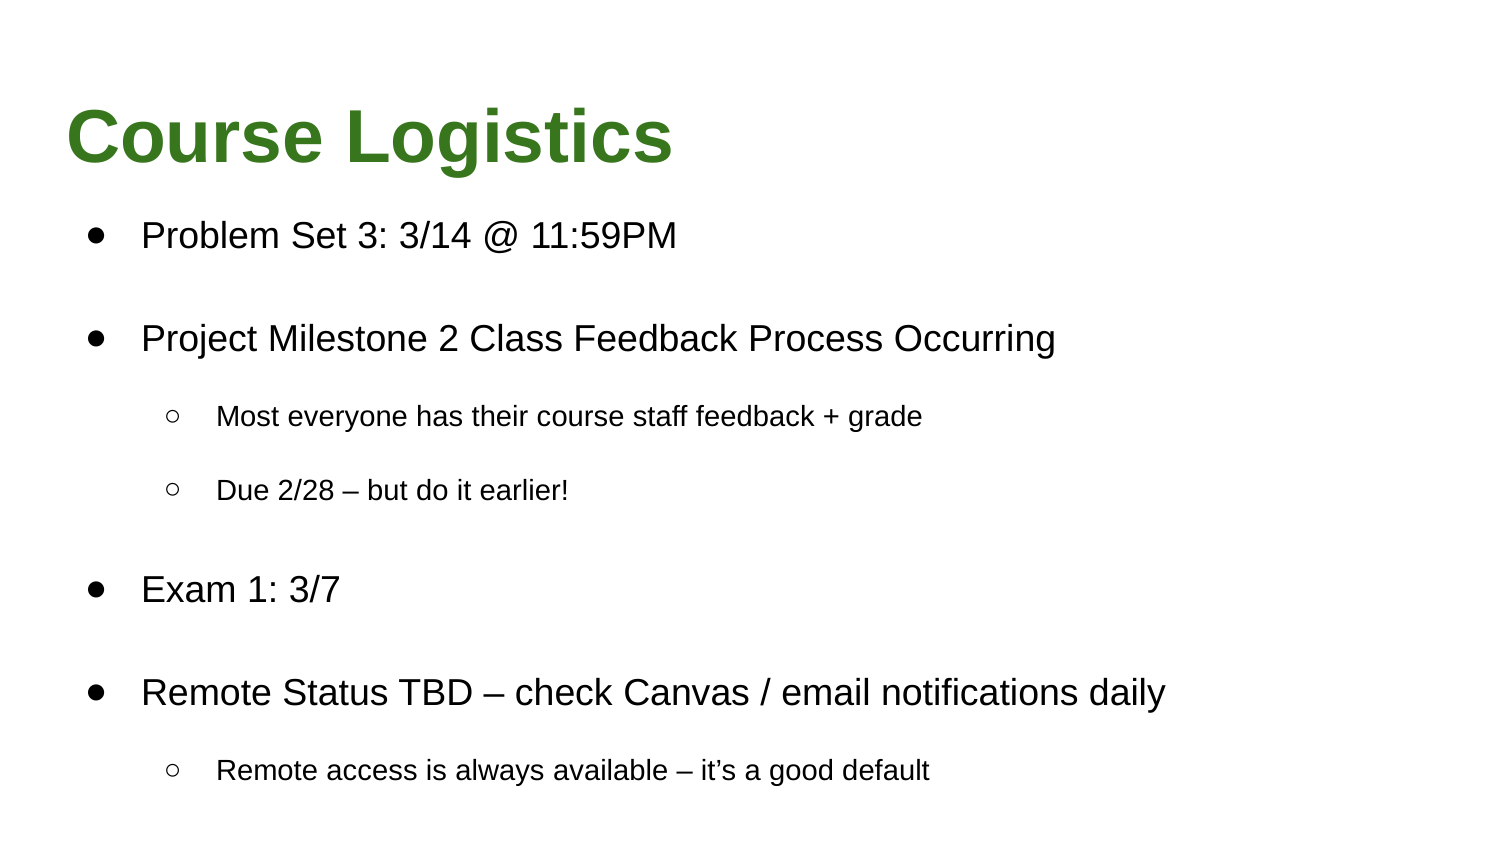

# Course Logistics
Problem Set 3: 3/14 @ 11:59PM

Project Milestone 2 Class Feedback Process Occurring
Most everyone has their course staff feedback + grade
Due 2/28 – but do it earlier!

Exam 1: 3/7

Remote Status TBD – check Canvas / email notifications daily
Remote access is always available – it’s a good default